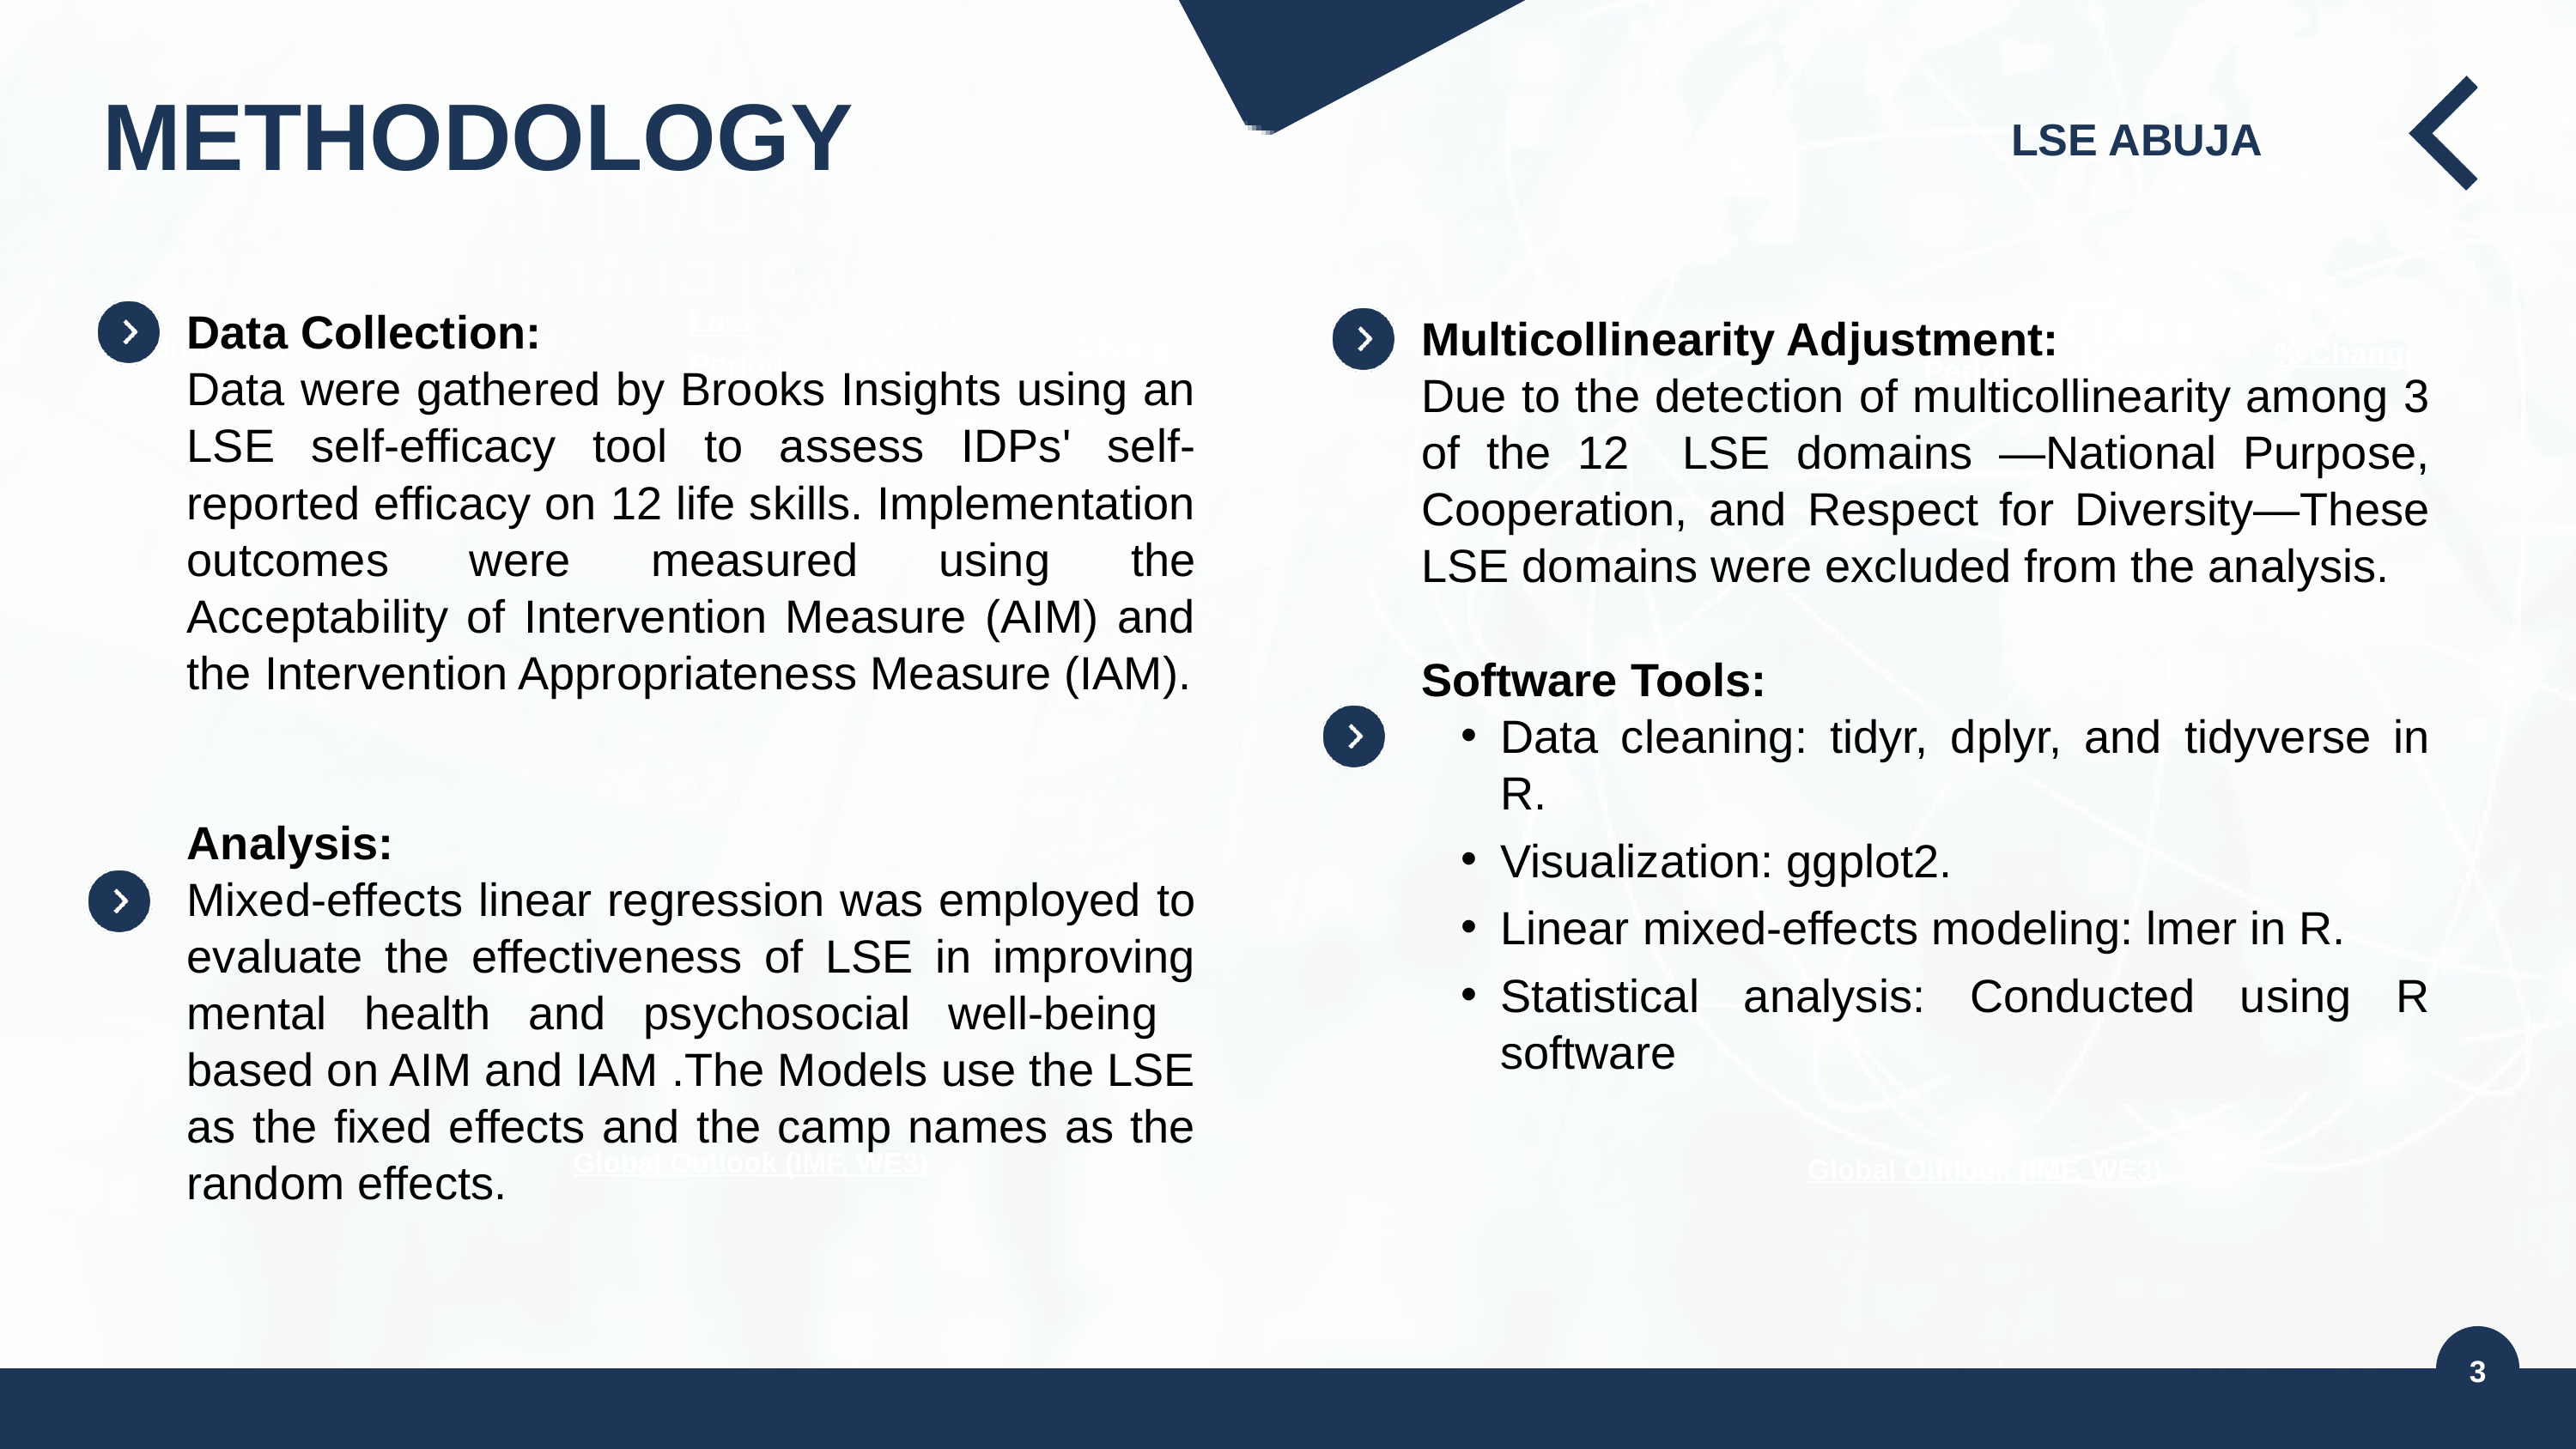

METHODOLOGY
LSE ABUJA
Last Period
Recent Period

Data Collection:
Data were gathered by Brooks Insights using an LSE self-efficacy tool to assess IDPs' self-reported efficacy on 12 life skills. Implementation outcomes were measured using the Acceptability of Intervention Measure (AIM) and the Intervention Appropriateness Measure (IAM).

Analysis:
Mixed-effects linear regression was employed to evaluate the effectiveness of LSE in improving mental health and psychosocial well-being  based on AIM and IAM .The Models use the LSE as the fixed effects and the camp names as the random effects.
Last Period
Recent Period

Multicollinearity Adjustment:
Due to the detection of multicollinearity among 3 of the 12  LSE domains —National Purpose, Cooperation, and Respect for Diversity—These LSE domains were excluded from the analysis.

Software Tools:
Data cleaning: tidyr, dplyr, and tidyverse in R.

Visualization: ggplot2.

Linear mixed-effects modeling: lmer in R.

Statistical analysis: Conducted using R software
Indicators
% Change
% Change

Global Outlook (IMF, WE3)

Global Outlook (IMF, WE3)

3